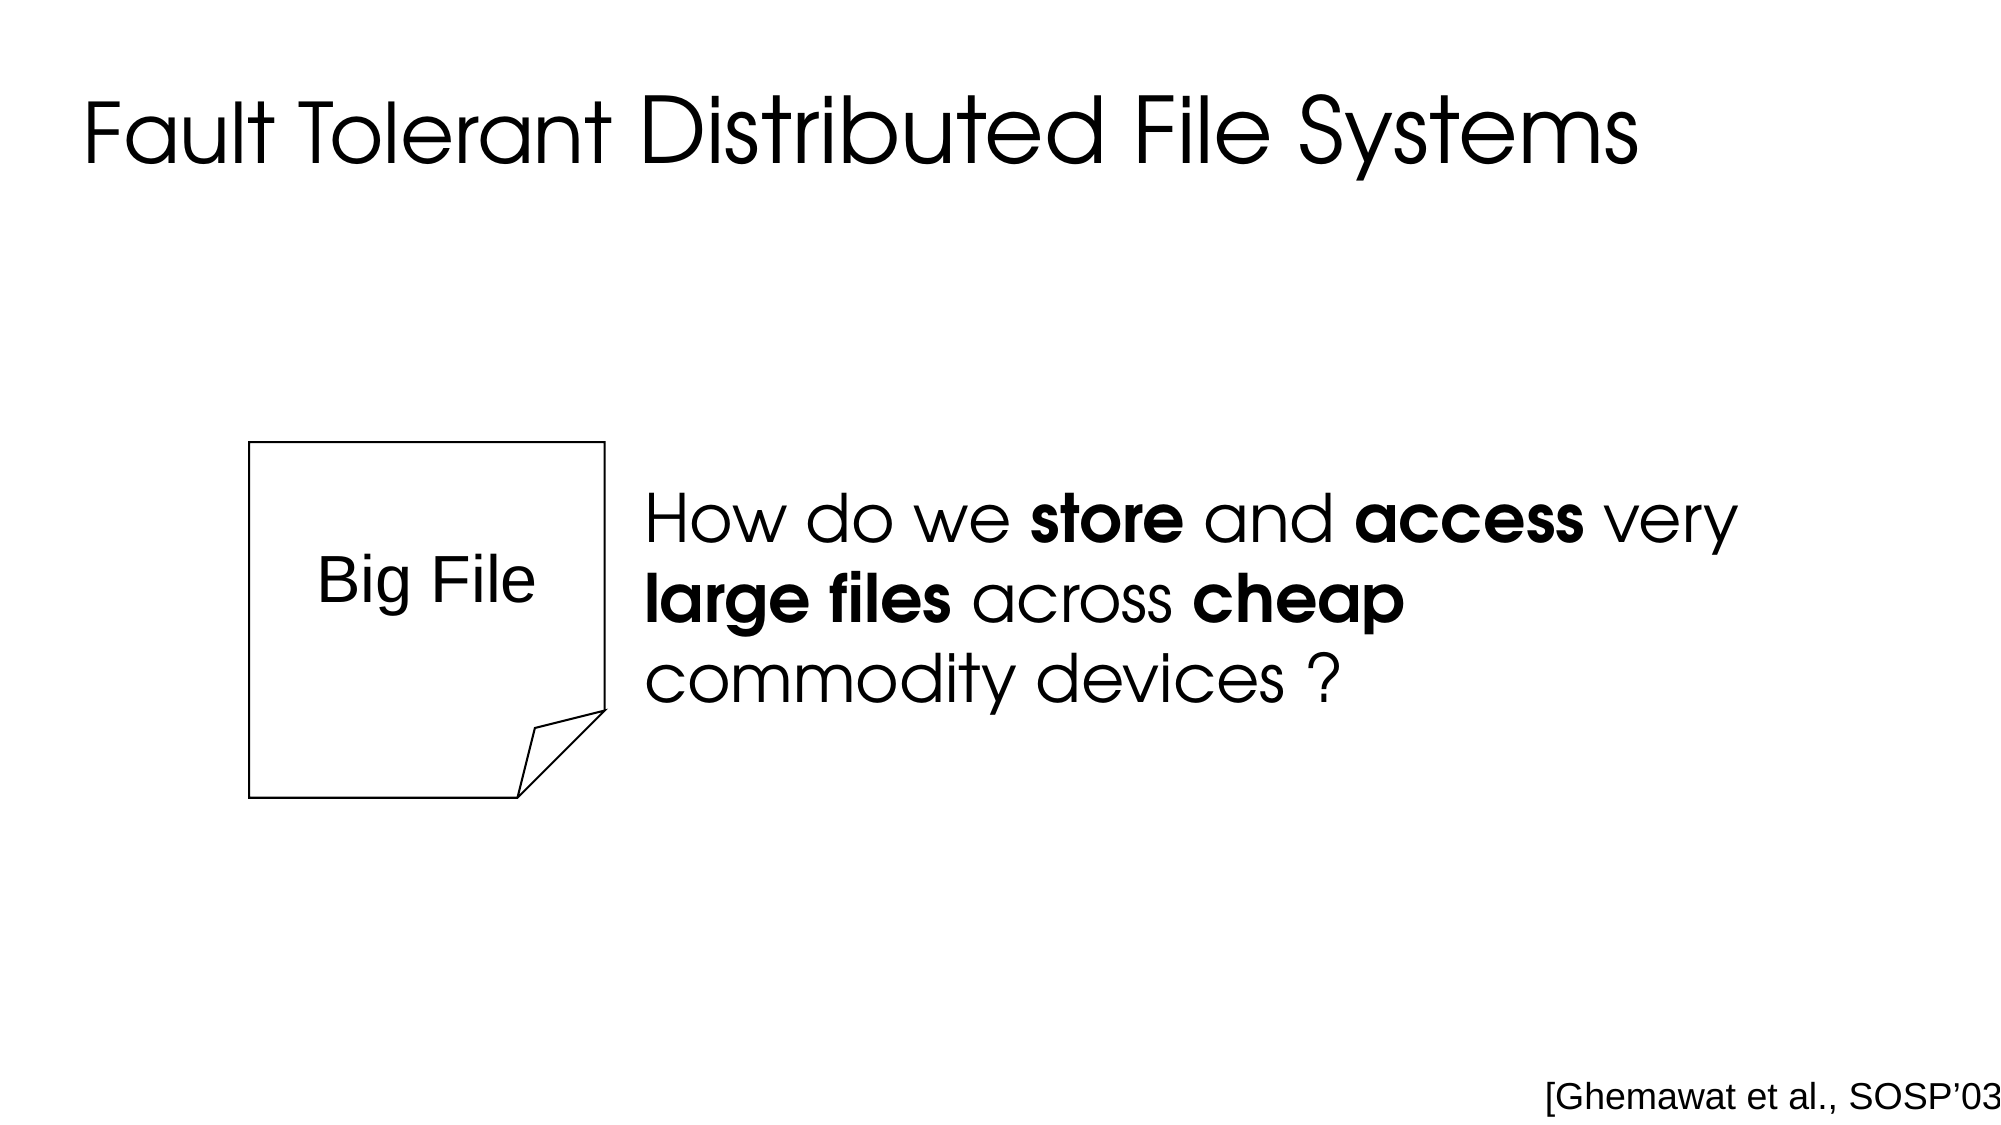

# Fault Tolerant Distributed File Systems
Big File
How do we store and access very large files across cheap commodity devices ?
[Ghemawat et al., SOSP’03]